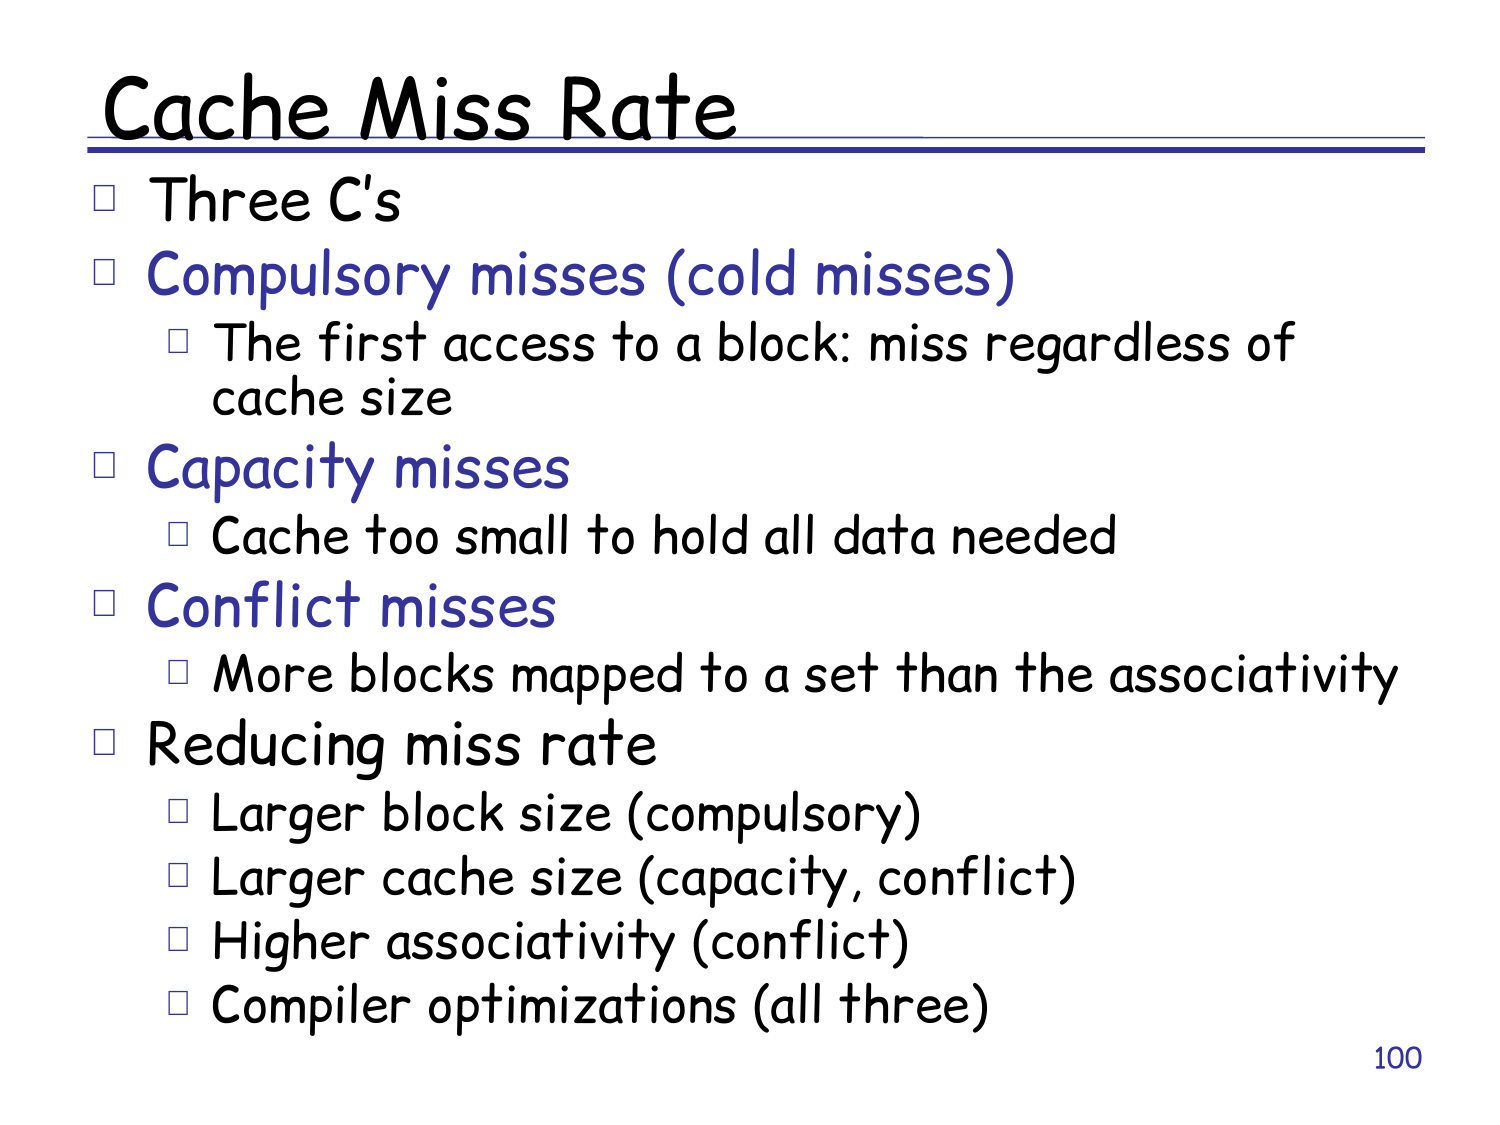

# Cache Miss Rate
Three C’s
Compulsory misses (cold misses)
The first access to a block: miss regardless of cache size
Capacity misses
Cache too small to hold all data needed
Conflict misses
More blocks mapped to a set than the associativity
Reducing miss rate
Larger block size (compulsory)
Larger cache size (capacity, conflict)
Higher associativity (conflict)
Compiler optimizations (all three)
100